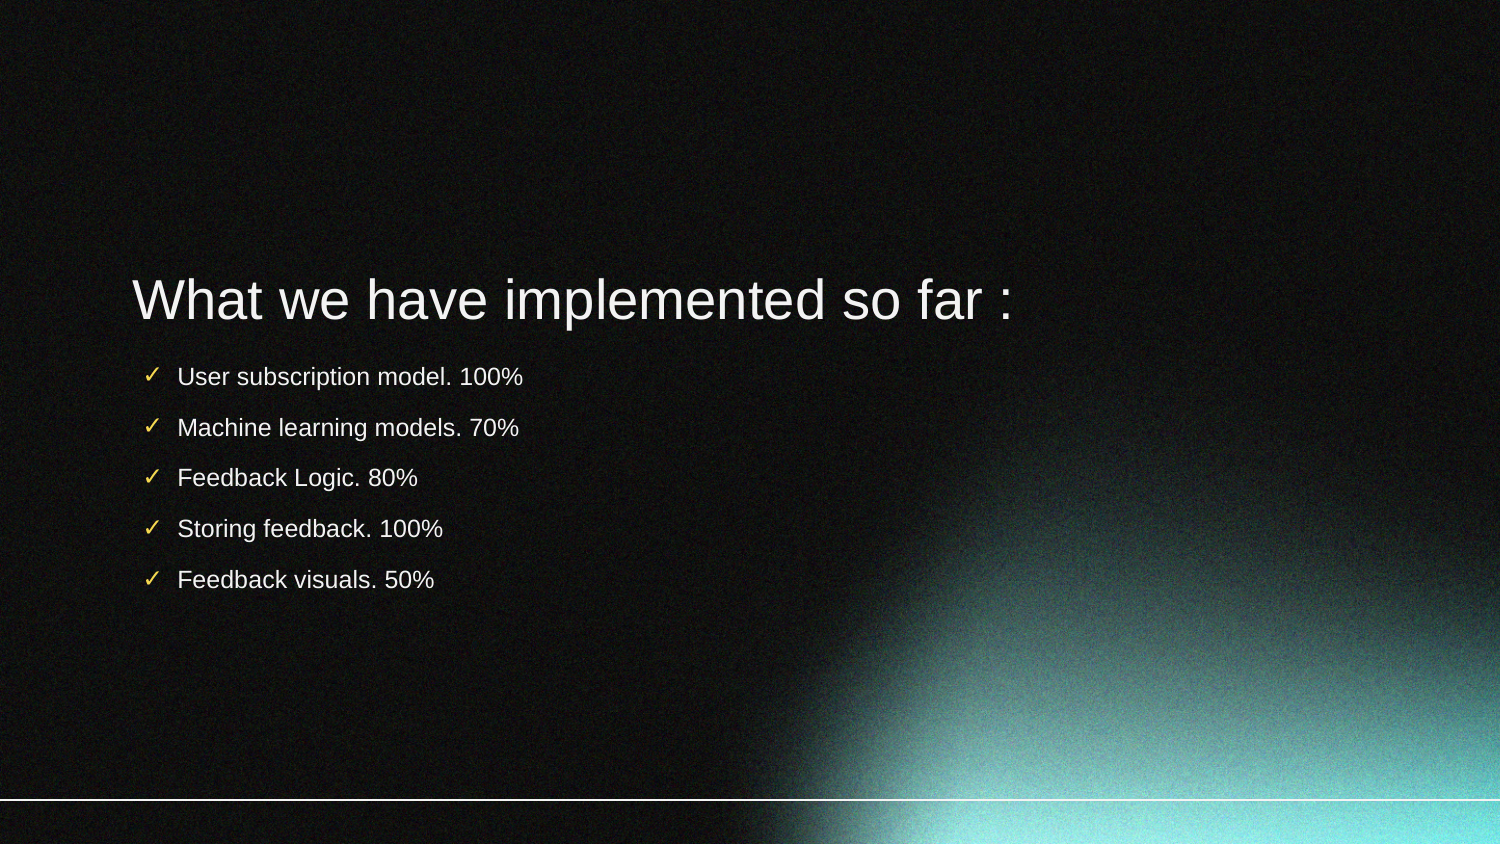

What we have implemented so far :

User subscription model. 100%
Machine learning models. 70%
Feedback Logic. 80%
Storing feedback. 100%
Feedback visuals. 50%